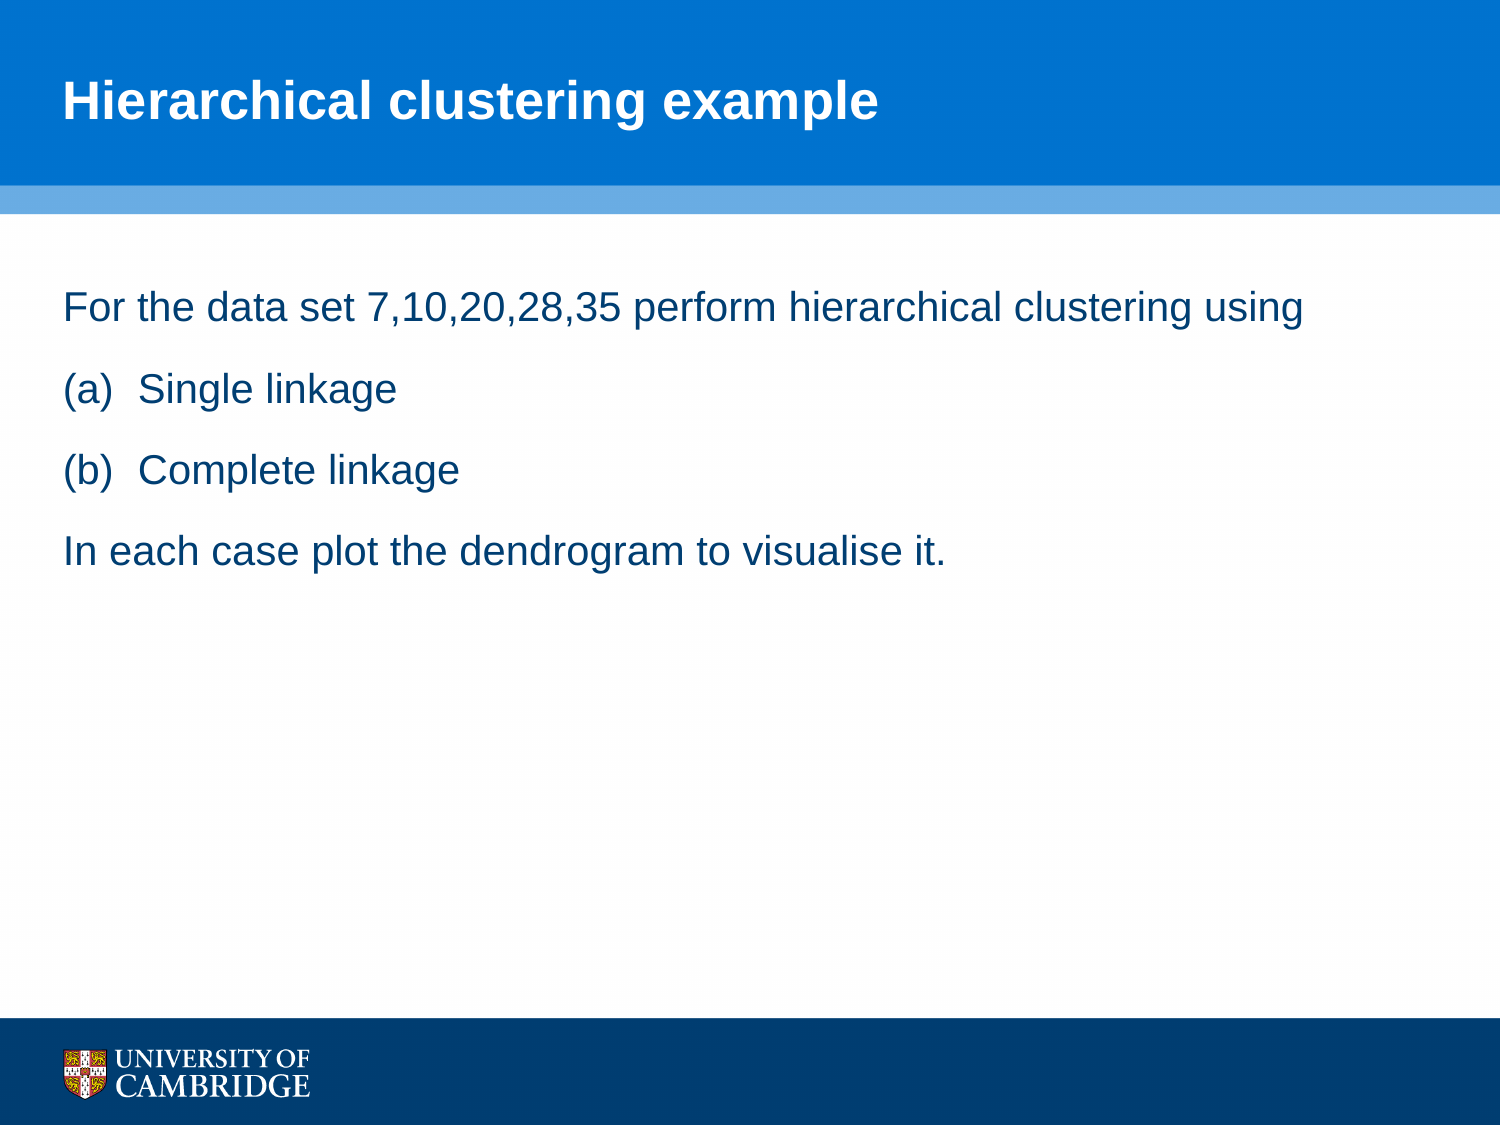

# Hierarchical clustering example
For the data set 7,10,20,28,35 perform hierarchical clustering using
Single linkage
Complete linkage
In each case plot the dendrogram to visualise it.